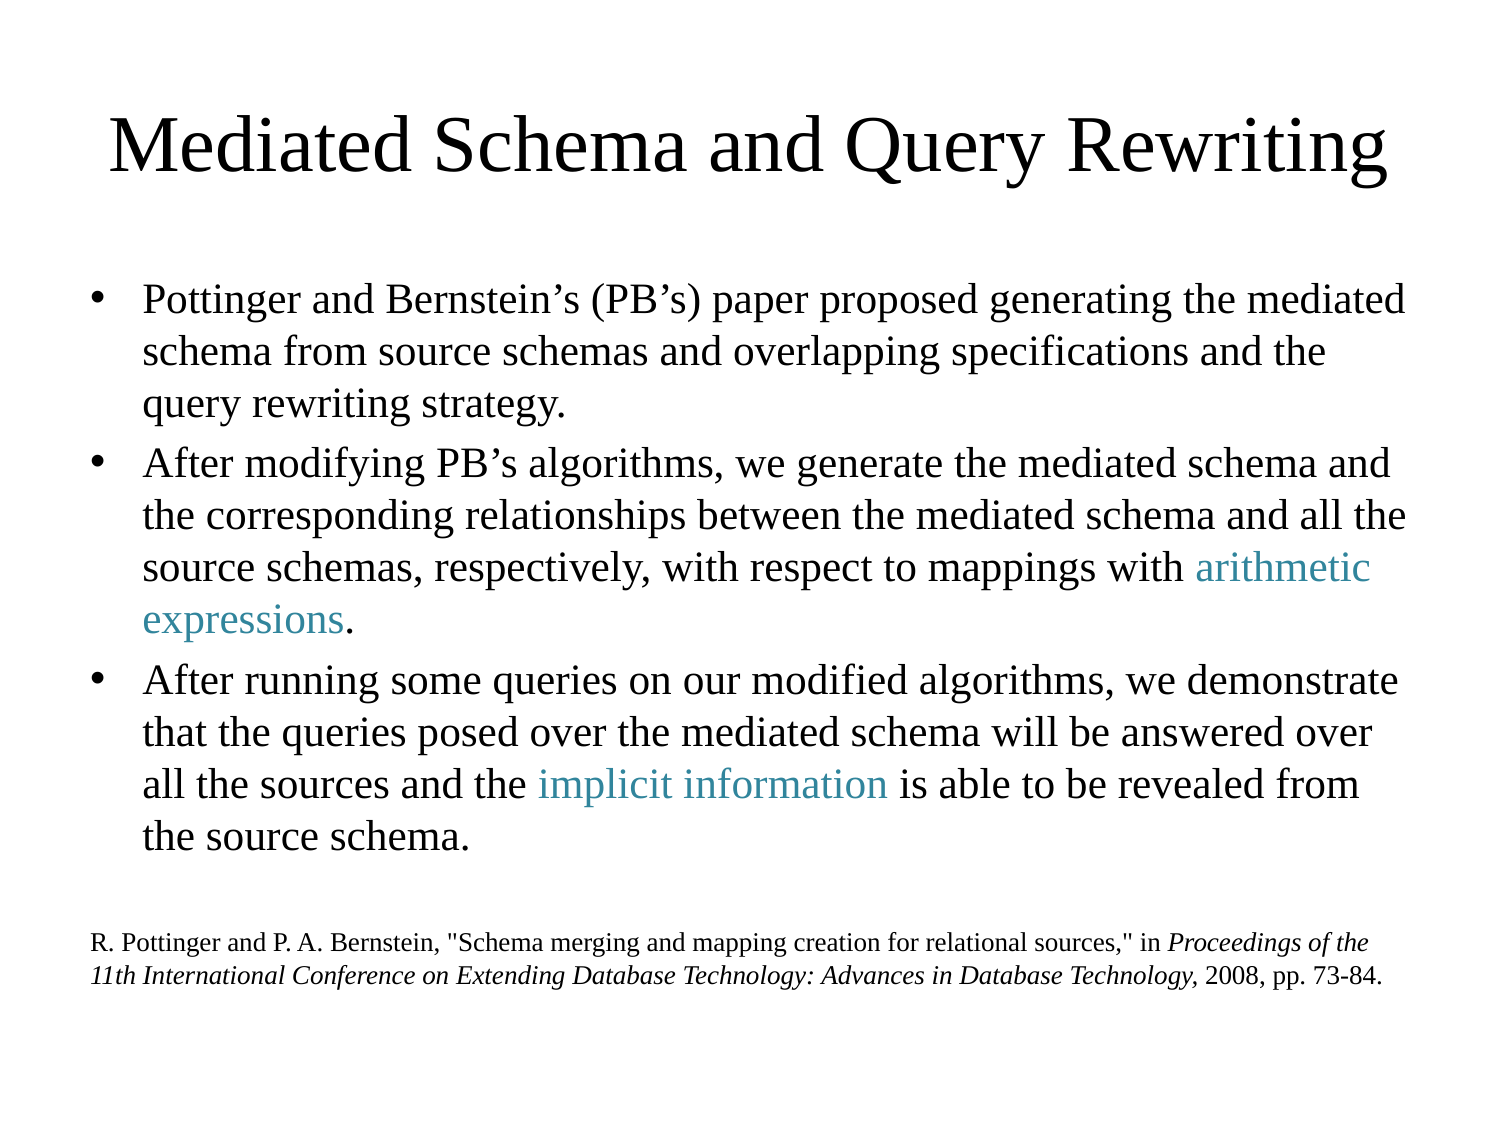

# Mediated Schema and Query Rewriting
Pottinger and Bernstein’s (PB’s) paper proposed generating the mediated schema from source schemas and overlapping specifications and the query rewriting strategy.
After modifying PB’s algorithms, we generate the mediated schema and the corresponding relationships between the mediated schema and all the source schemas, respectively, with respect to mappings with arithmetic expressions.
After running some queries on our modified algorithms, we demonstrate that the queries posed over the mediated schema will be answered over all the sources and the implicit information is able to be revealed from the source schema.

R. Pottinger and P. A. Bernstein, "Schema merging and mapping creation for relational sources," in Proceedings of the 11th International Conference on Extending Database Technology: Advances in Database Technology, 2008, pp. 73-84.